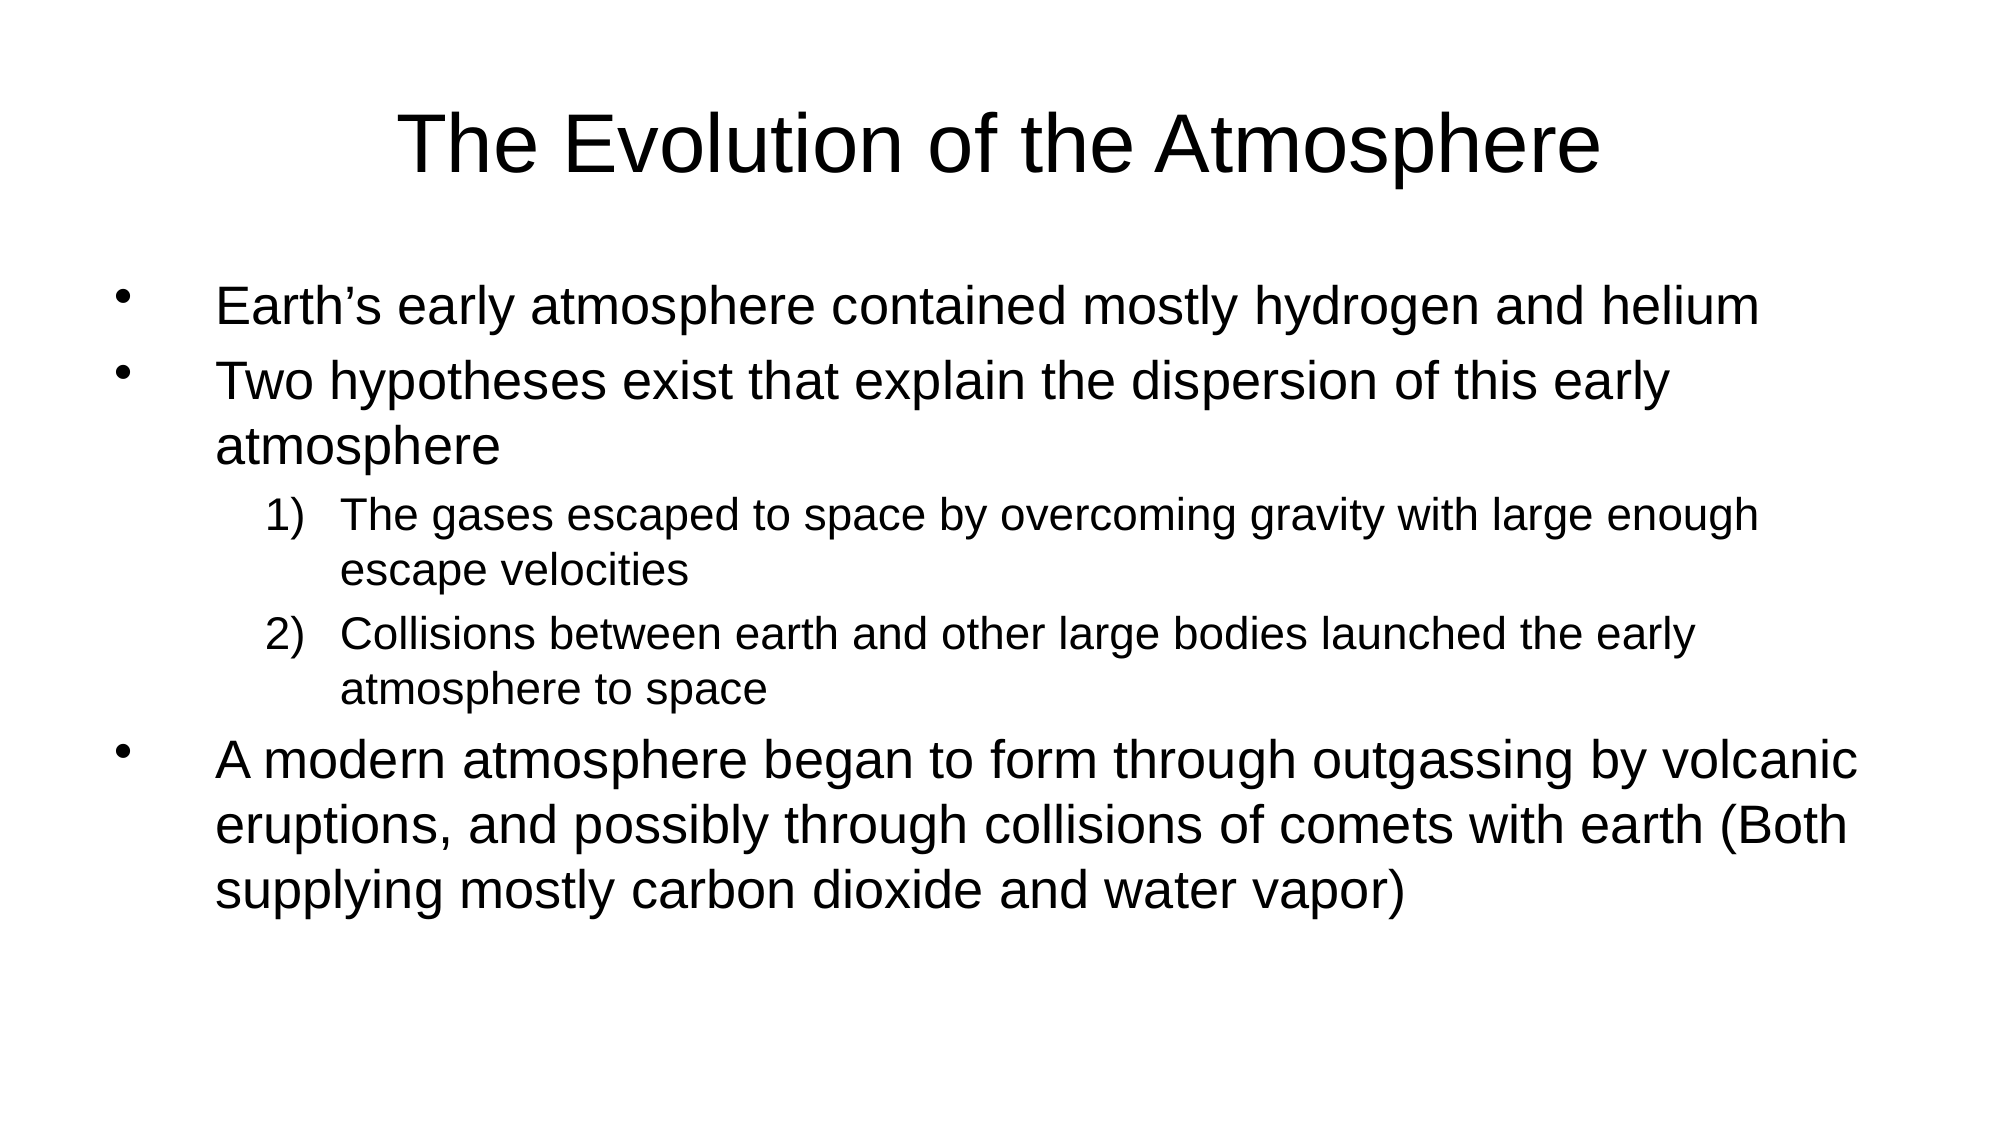

# The Evolution of the Atmosphere
Earth’s early atmosphere contained mostly hydrogen and helium
Two hypotheses exist that explain the dispersion of this early atmosphere
The gases escaped to space by overcoming gravity with large enough escape velocities
Collisions between earth and other large bodies launched the early atmosphere to space
A modern atmosphere began to form through outgassing by volcanic eruptions, and possibly through collisions of comets with earth (Both supplying mostly carbon dioxide and water vapor)